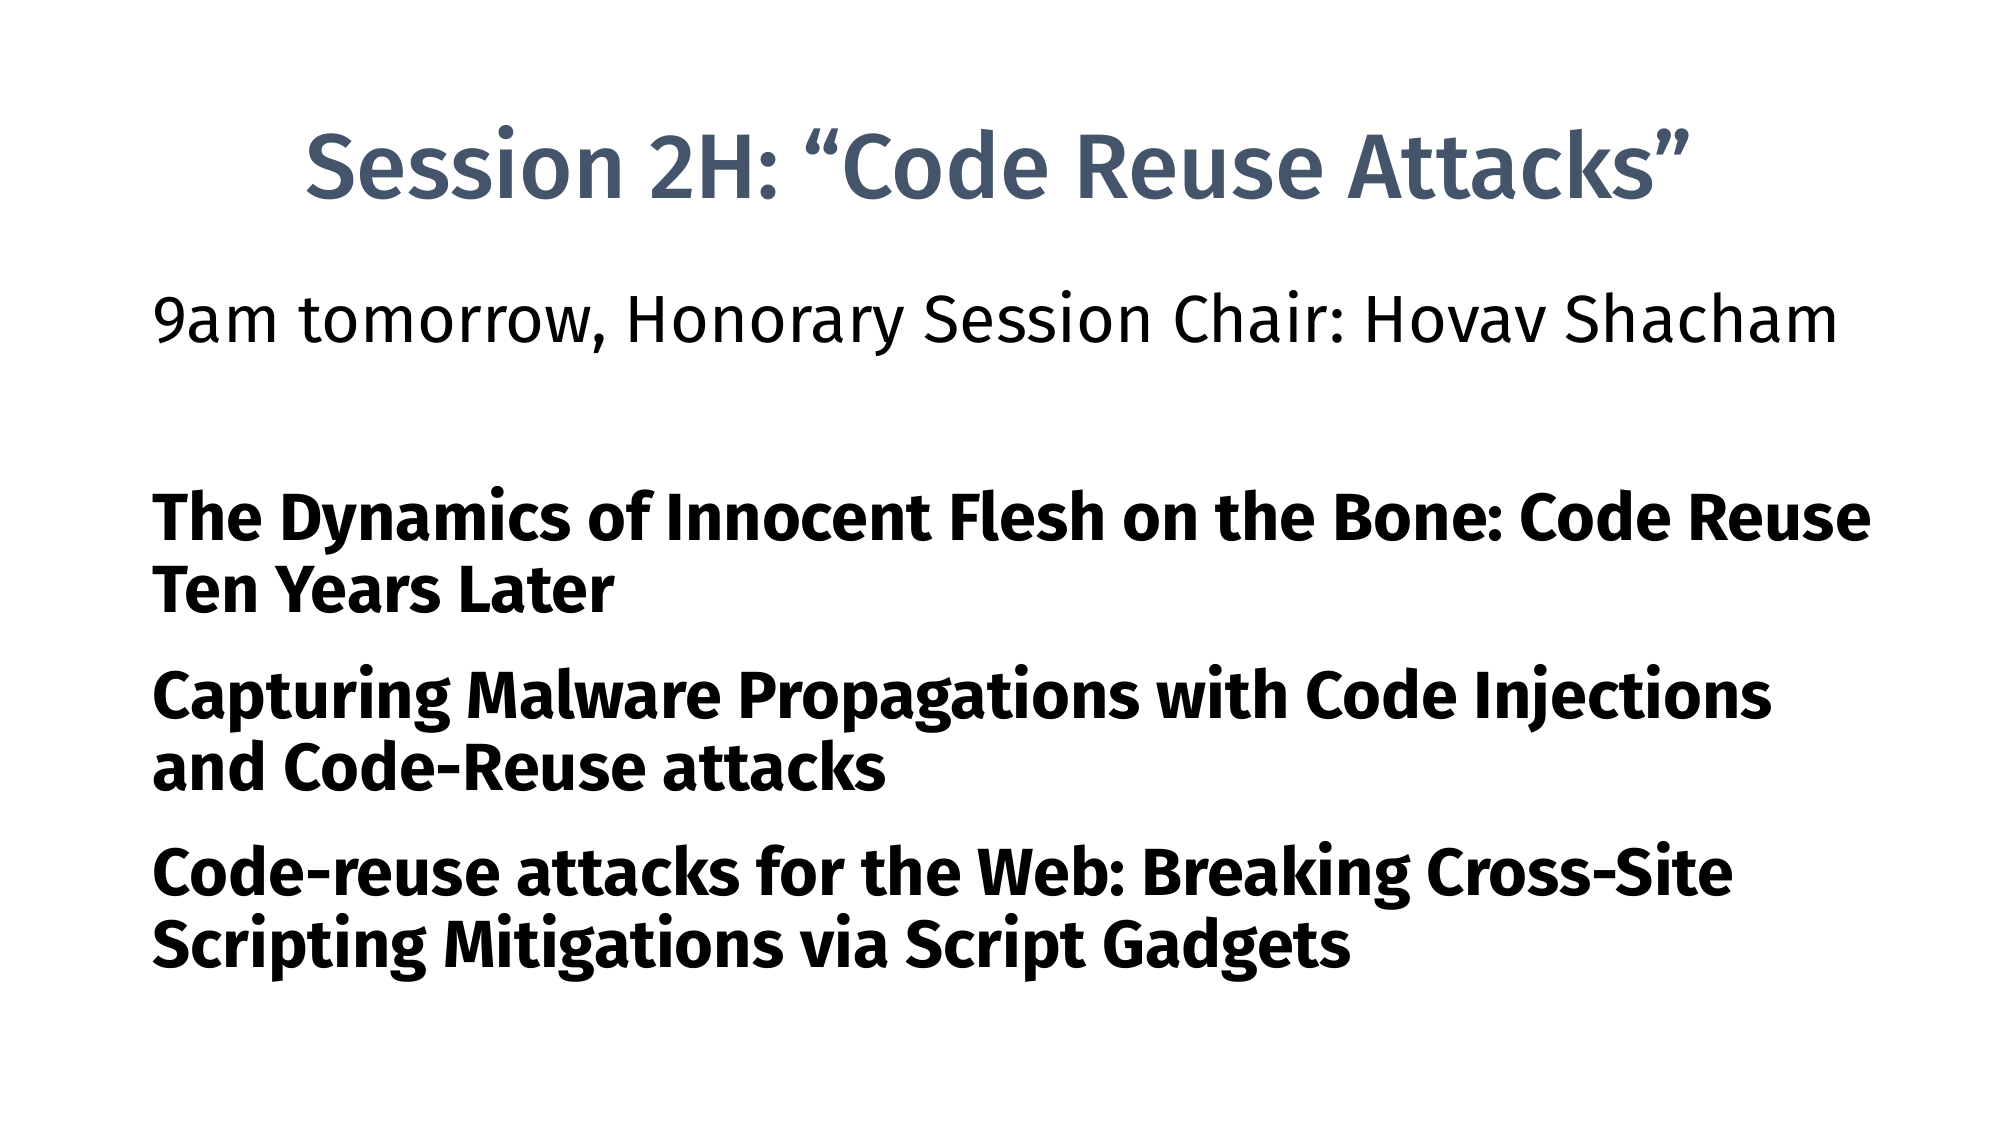

# Session 2H: “Code Reuse Attacks”
9am tomorrow, Honorary Session Chair: Hovav Shacham

The Dynamics of Innocent Flesh on the Bone: Code Reuse Ten Years Later
Capturing Malware Propagations with Code Injections and Code-Reuse attacks
Code-reuse attacks for the Web: Breaking Cross-Site Scripting Mitigations via Script Gadgets